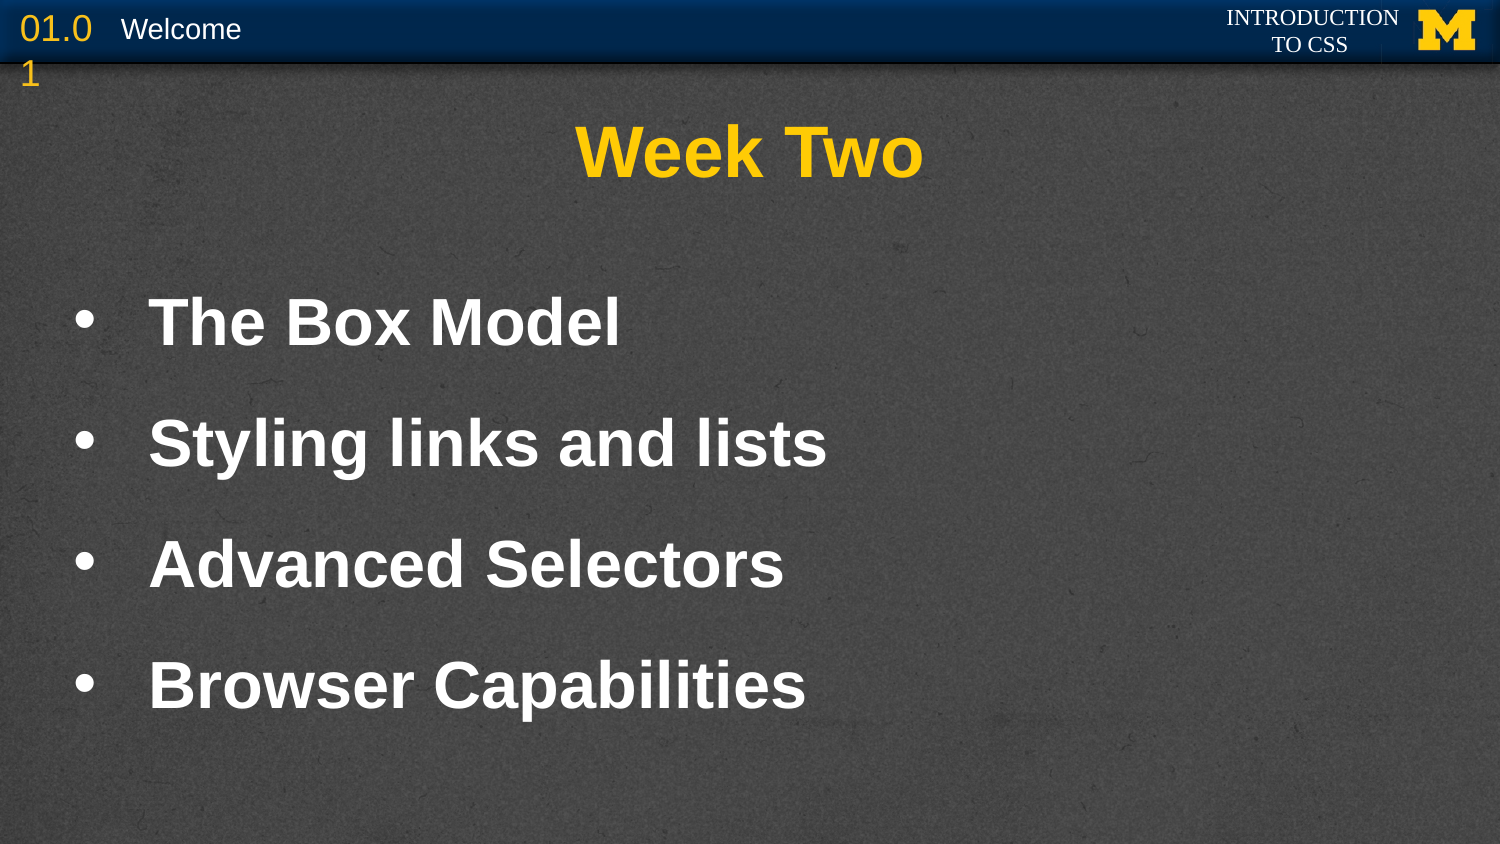

# Week Two
The Box Model
Styling links and lists
Advanced Selectors
Browser Capabilities